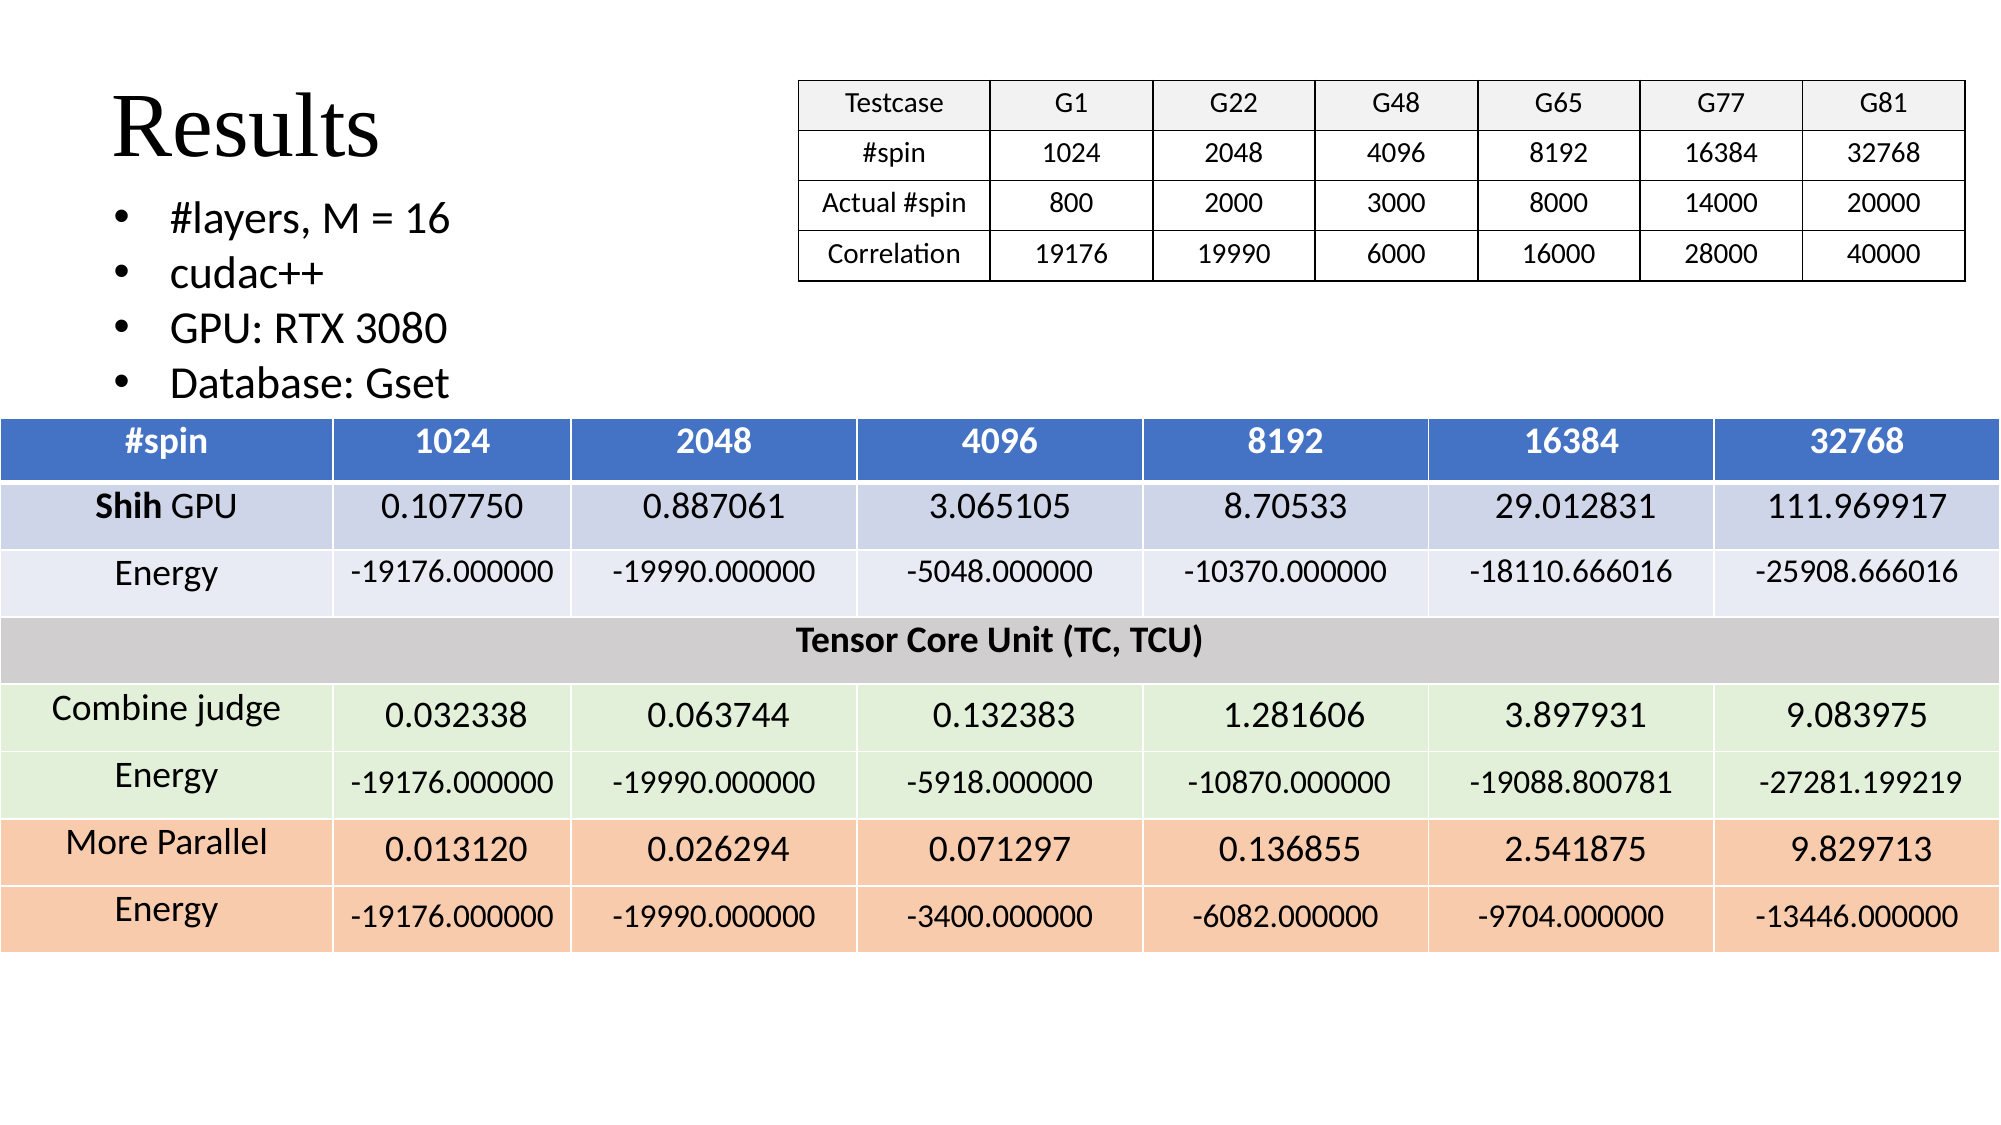

# Results
| Testcase | G1 | G22 | G48 | G65 | G77 | G81 |
| --- | --- | --- | --- | --- | --- | --- |
| #spin | 1024 | 2048 | 4096 | 8192 | 16384 | 32768 |
| Actual #spin | 800 | 2000 | 3000 | 8000 | 14000 | 20000 |
| Correlation | 19176 | 19990 | 6000 | 16000 | 28000 | 40000 |
#layers, M = 16
cudac++
GPU: RTX 3080
Database: Gset
| #spin | 1024 | 2048 | 4096 | 8192 | 16384 | 32768 |
| --- | --- | --- | --- | --- | --- | --- |
| Shih GPU | 0.107750 | 0.887061 | 3.065105 | 8.70533 | 29.012831 | 111.969917 |
| Energy | -19176.000000 | -19990.000000 | -5048.000000 | -10370.000000 | -18110.666016 | -25908.666016 |
| Tensor Core Unit (TC, TCU) |  |  |  |  |  |  |
| Combine judge | 0.032338 | 0.063744 | 0.132383 | 1.281606 | 3.897931 | 9.083975 |
| Energy | -19176.000000 | -19990.000000 | -5918.000000 | -10870.000000 | -19088.800781 | -27281.199219 |
| More Parallel | 0.013120 | 0.026294 | 0.071297 | 0.136855 | 2.541875 | 9.829713 |
| Energy | -19176.000000 | -19990.000000 | -3400.000000 | -6082.000000 | -9704.000000 | -13446.000000 |